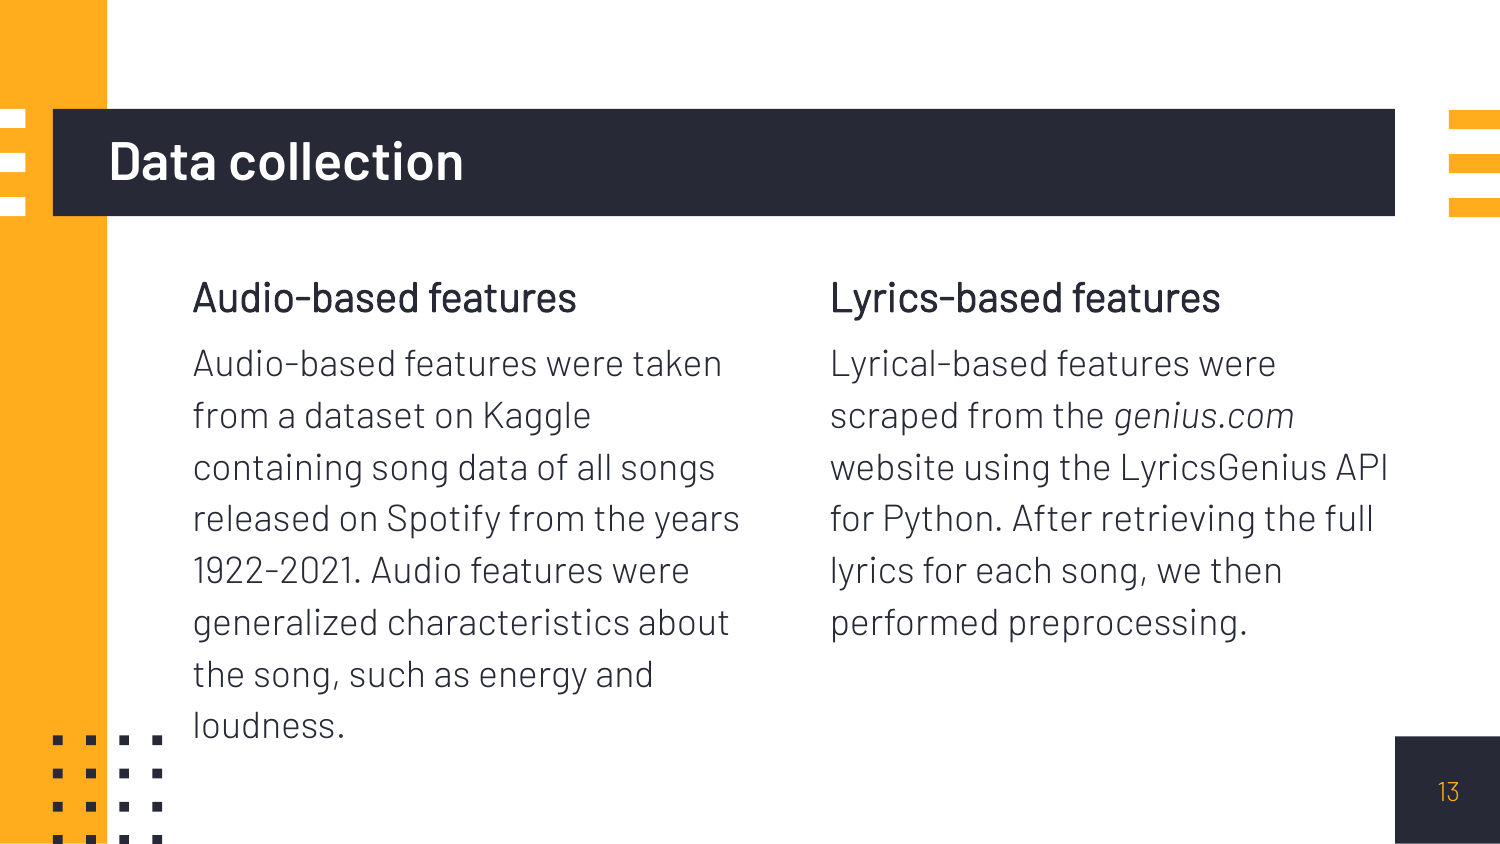

# Data collection
Audio-based features
Audio-based features were taken from a dataset on Kaggle containing song data of all songs released on Spotify from the years 1922-2021. Audio features were generalized characteristics about the song, such as energy and loudness.
Lyrics-based features
Lyrical-based features were scraped from the genius.com website using the LyricsGenius API for Python. After retrieving the full lyrics for each song, we then performed preprocessing.
13